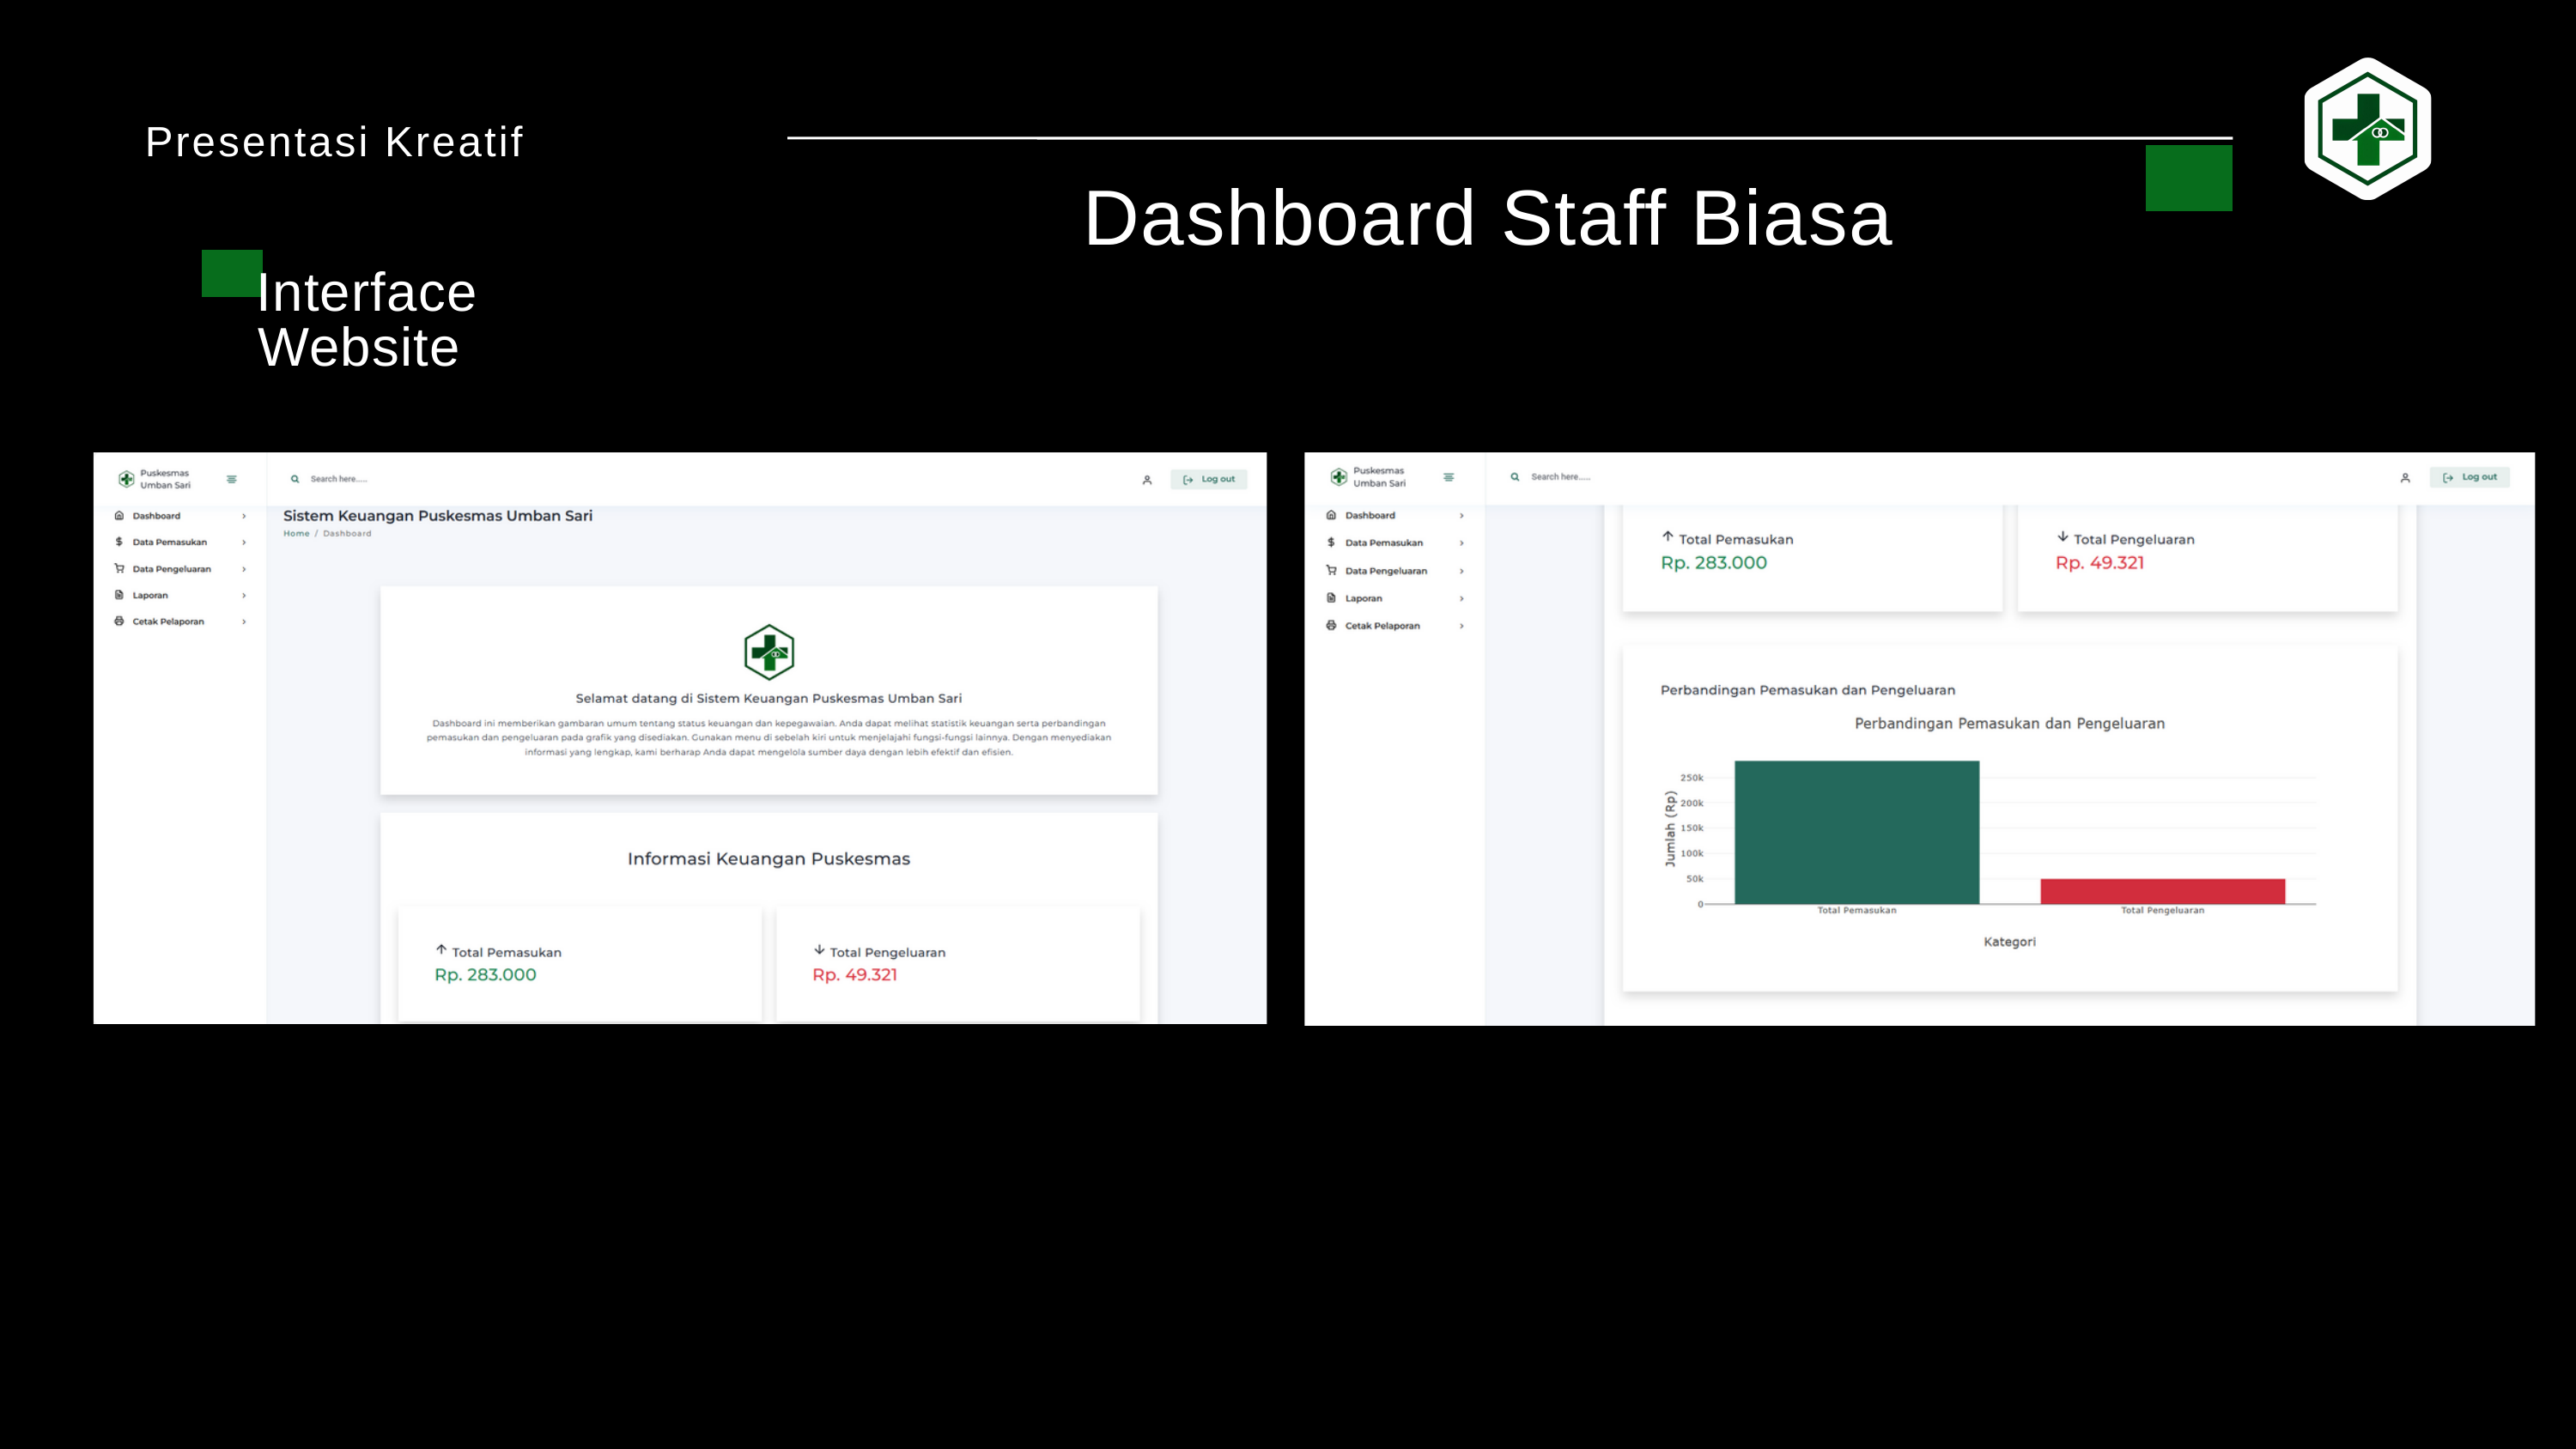

Presentasi Kreatif

Dashboard Staff Biasa

Interface Website